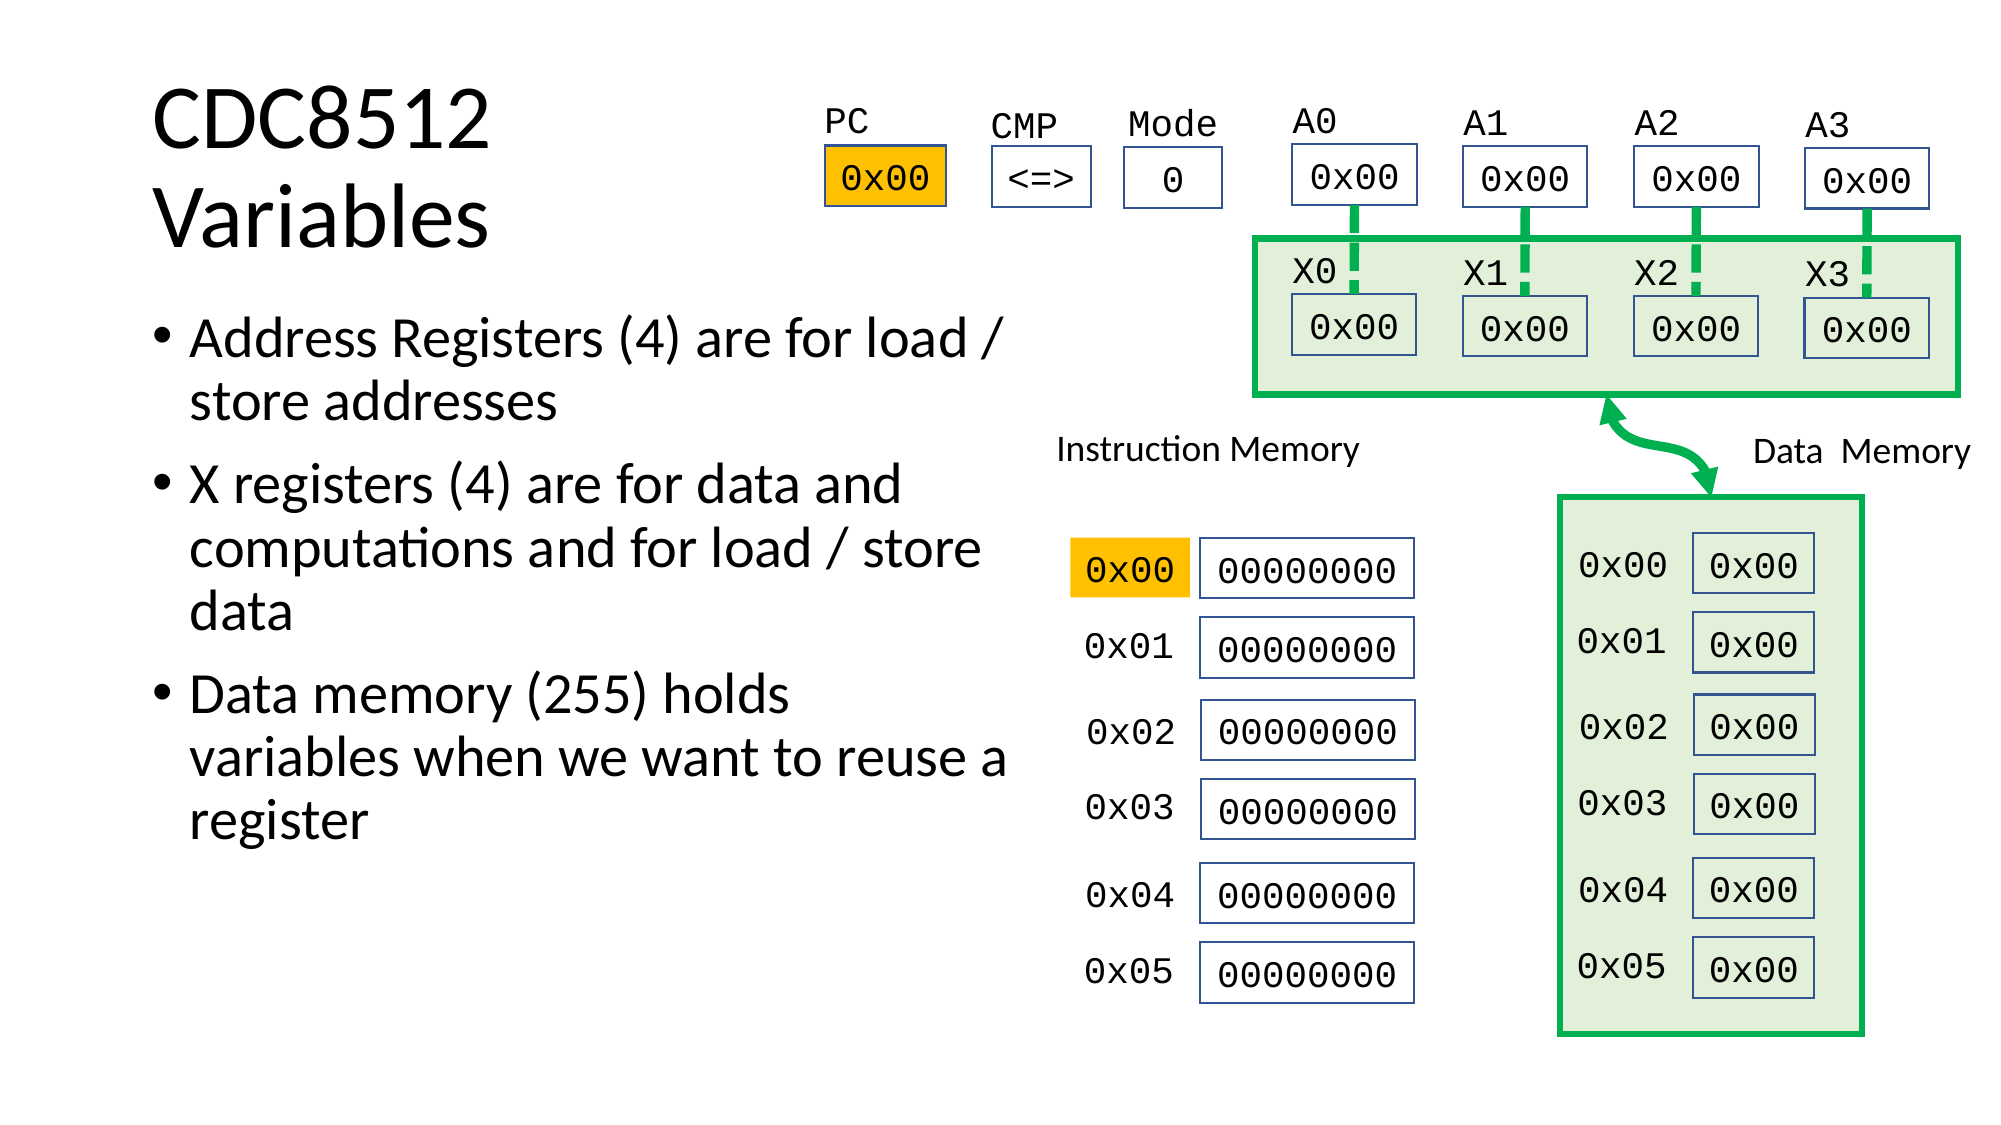

# CDC8512 Variables
PC
A0
A1
A2
Mode
A3
CMP
0x00
0x00
0x00
0x00
<=>
0
0x00

X0
X1
X2
X3
0x00
0x00
0x00
0x00
Address Registers (4) are for load / store addresses
X registers (4) are for data and computations and for load / store data
Data memory (255) holds variables when we want to reuse a register
Instruction Memory
Data  Memory

0x00
0x00
0x00
00000000
0x01
0x00
0x01
00000000
0x02
0x00
0x02
00000000
0x03
0x00
0x03
00000000
0x04
0x00
0x04
00000000
0x05
0x00
0x05
00000000